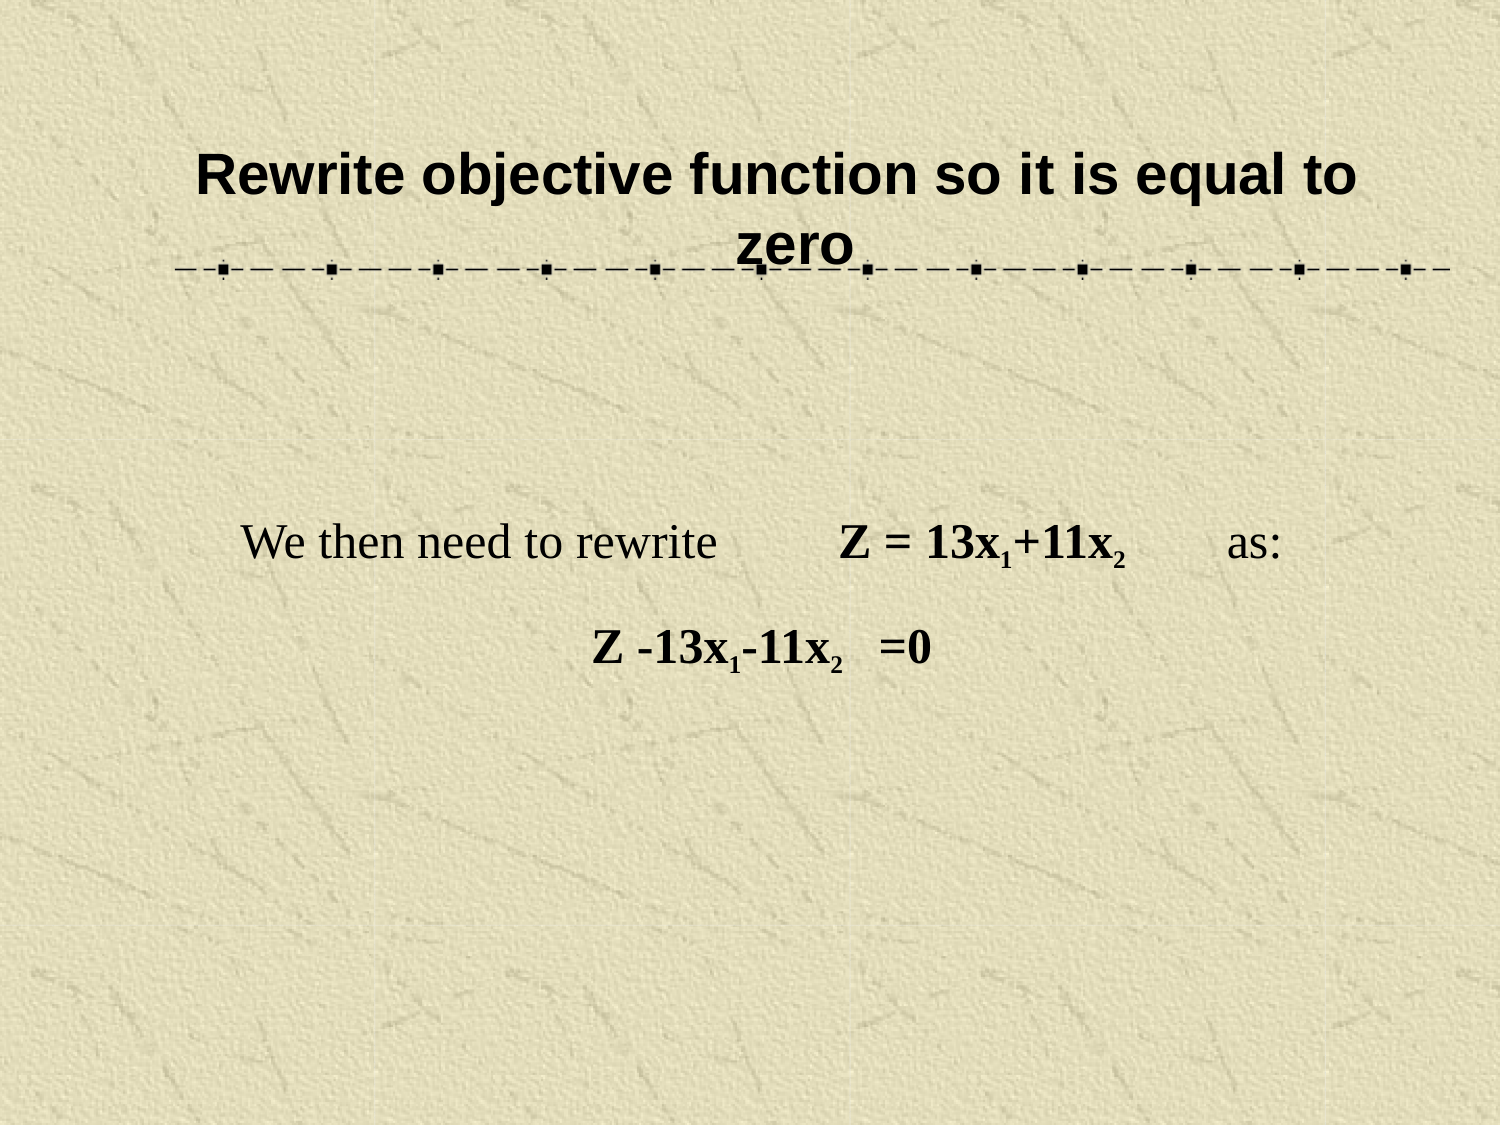

# Rewrite objective function so it is equal to  zero

We then need to rewrite	Z = 13x1+11x2	as:
Z -13x1-11x2	=0